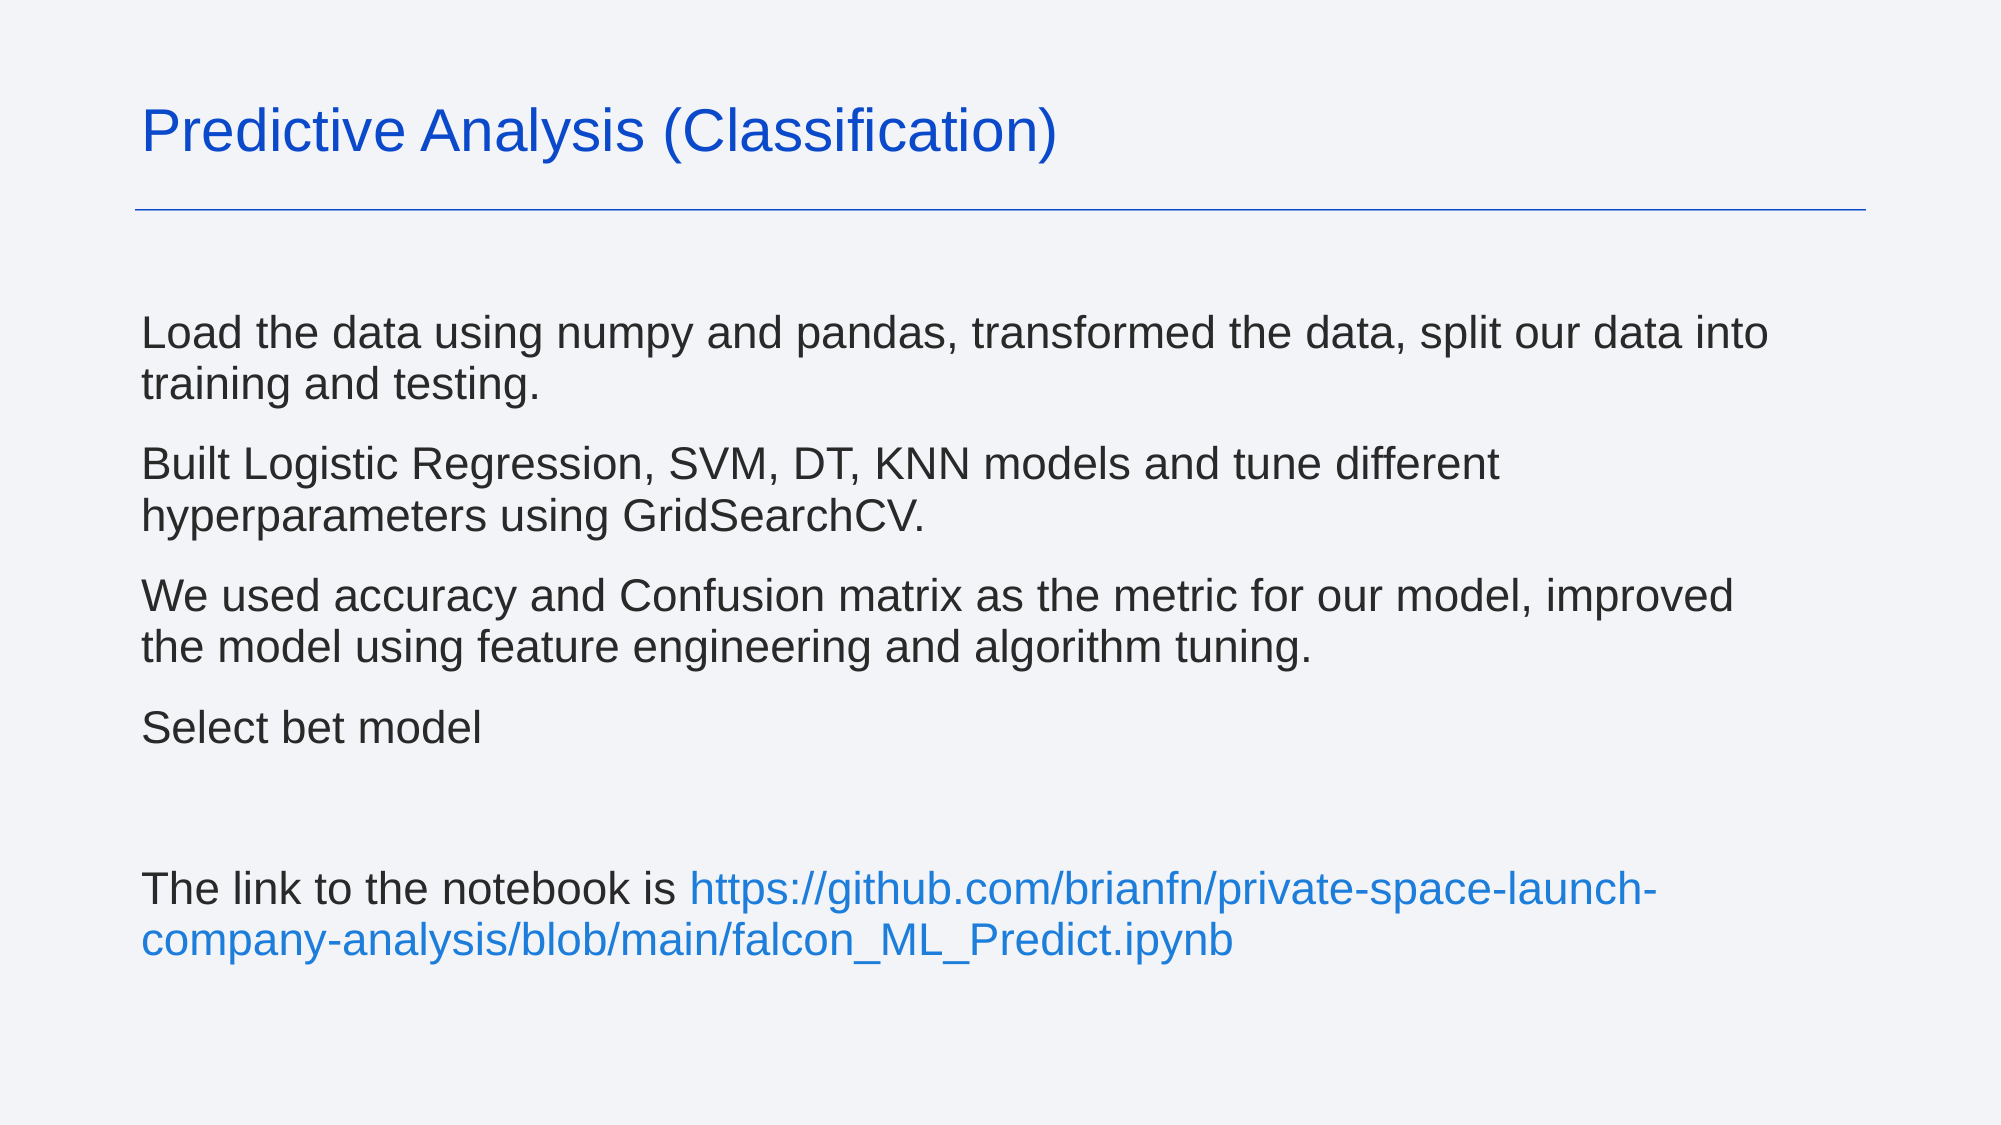

Predictive Analysis (Classification)
Load the data using numpy and pandas, transformed the data, split our data into training and testing.
Built Logistic Regression, SVM, DT, KNN models and tune different hyperparameters using GridSearchCV.
We used accuracy and Confusion matrix as the metric for our model, improved the model using feature engineering and algorithm tuning.
Select bet model

The link to the notebook is https://github.com/brianfn/private-space-launch-company-analysis/blob/main/falcon_ML_Predict.ipynb
15